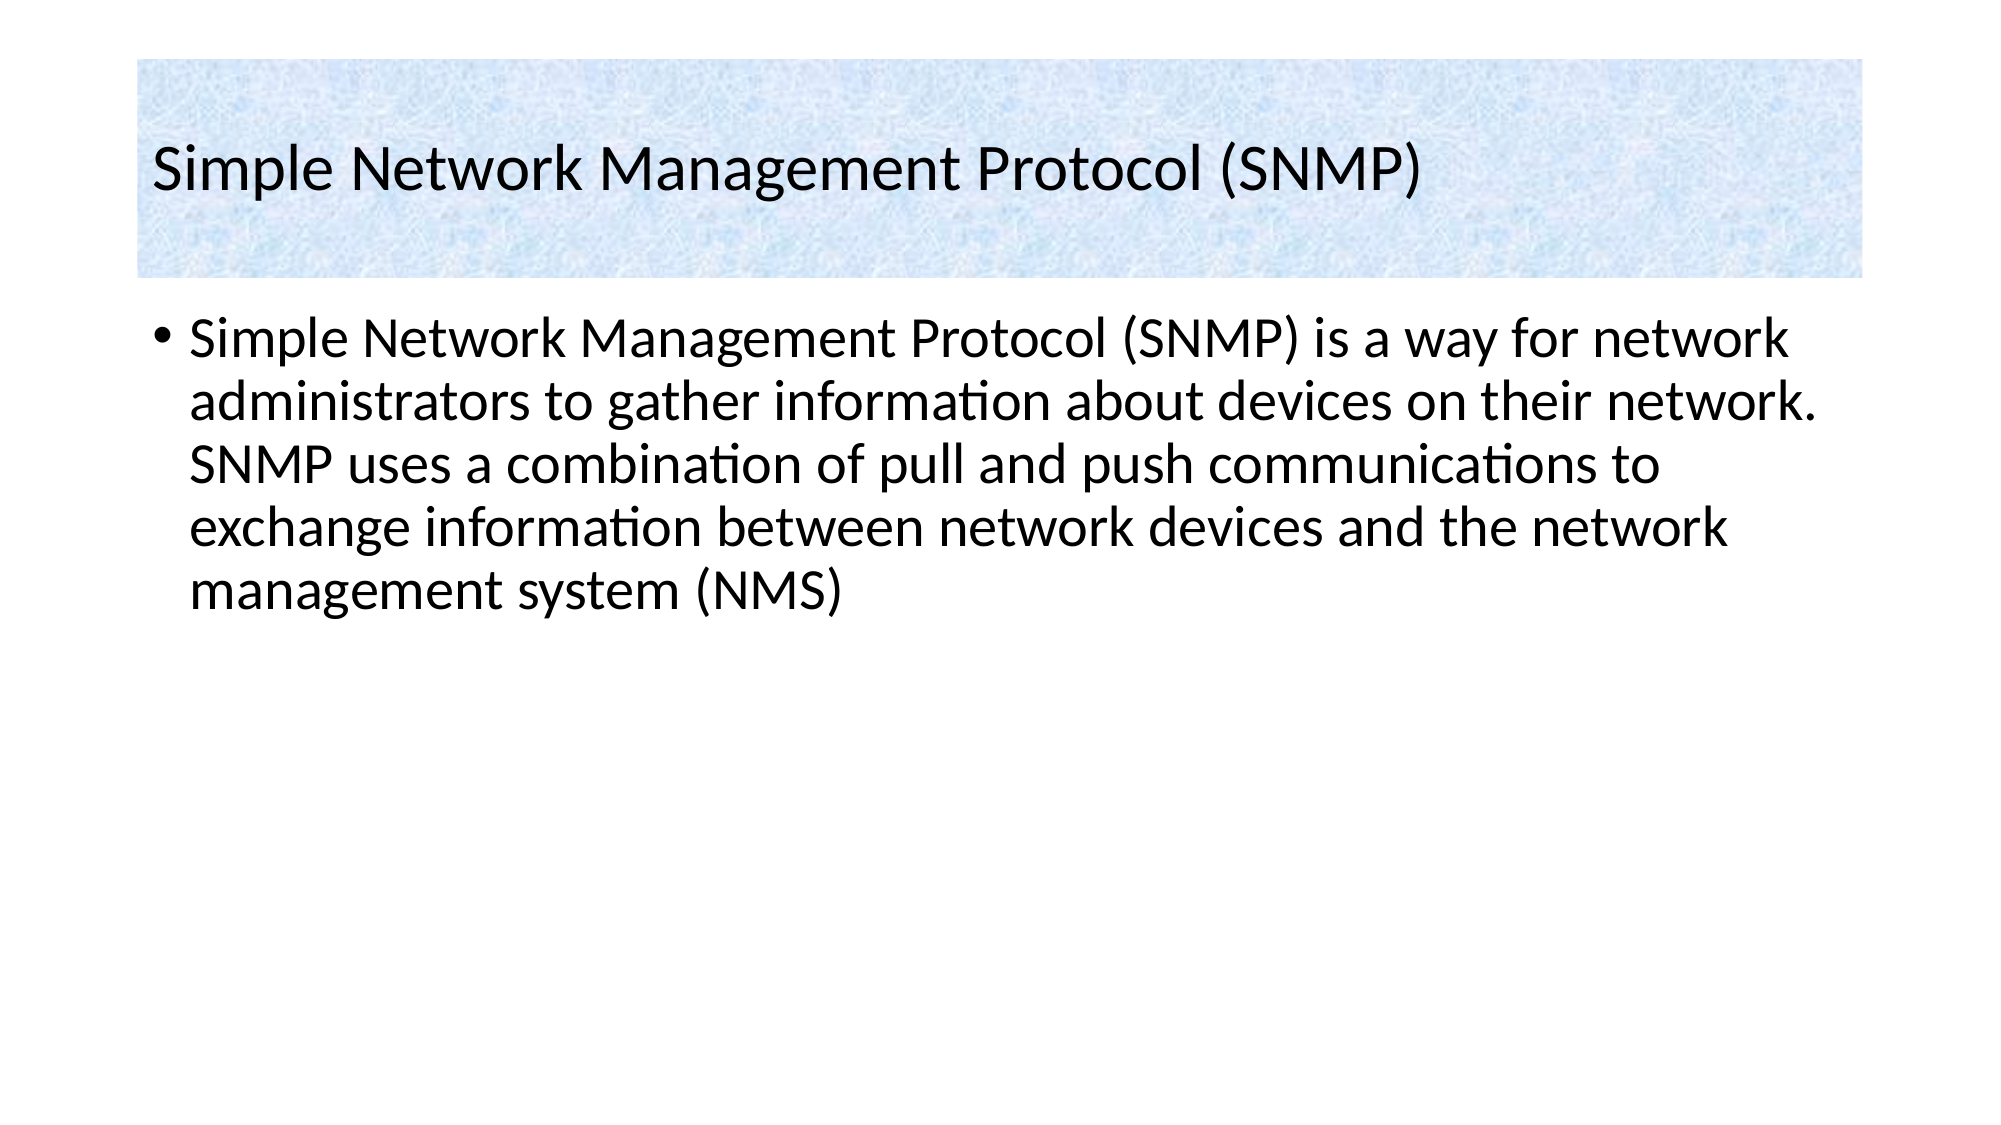

# Simple Network Management Protocol (SNMP)
Simple Network Management Protocol (SNMP) is a way for network administrators to gather information about devices on their network. SNMP uses a combination of pull and push communications to exchange information between network devices and the network management system (NMS)